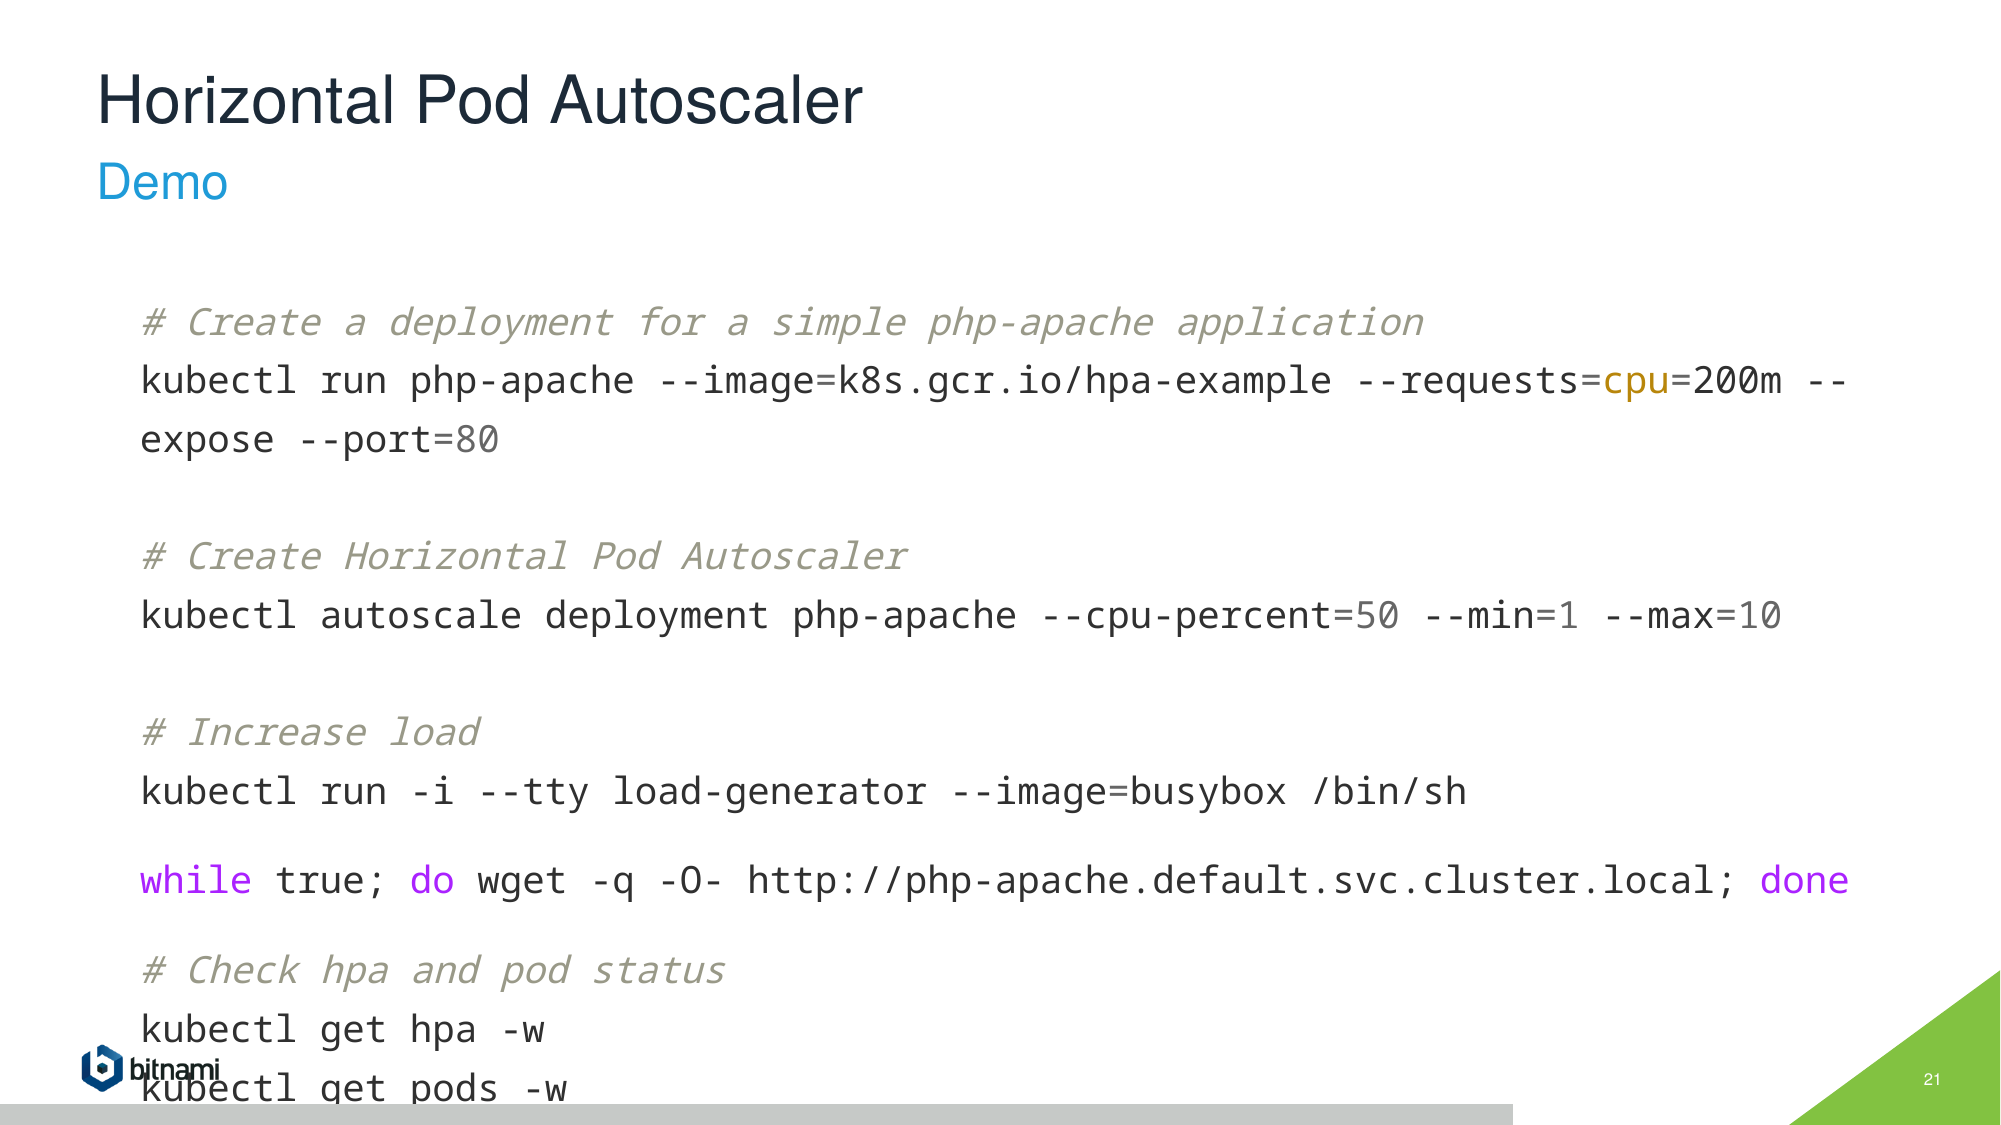

# Horizontal Pod Autoscaler
Demo
| # Create a deployment for a simple php-apache application kubectl run php-apache --image=k8s.gcr.io/hpa-example --requests=cpu=200m --expose --port=80 # Create Horizontal Pod Autoscaler kubectl autoscale deployment php-apache --cpu-percent=50 --min=1 --max=10 # Increase load kubectl run -i --tty load-generator --image=busybox /bin/sh while true; do wget -q -O- http://php-apache.default.svc.cluster.local; done # Check hpa and pod status kubectl get hpa -w kubectl get pods -w |
| --- |
21